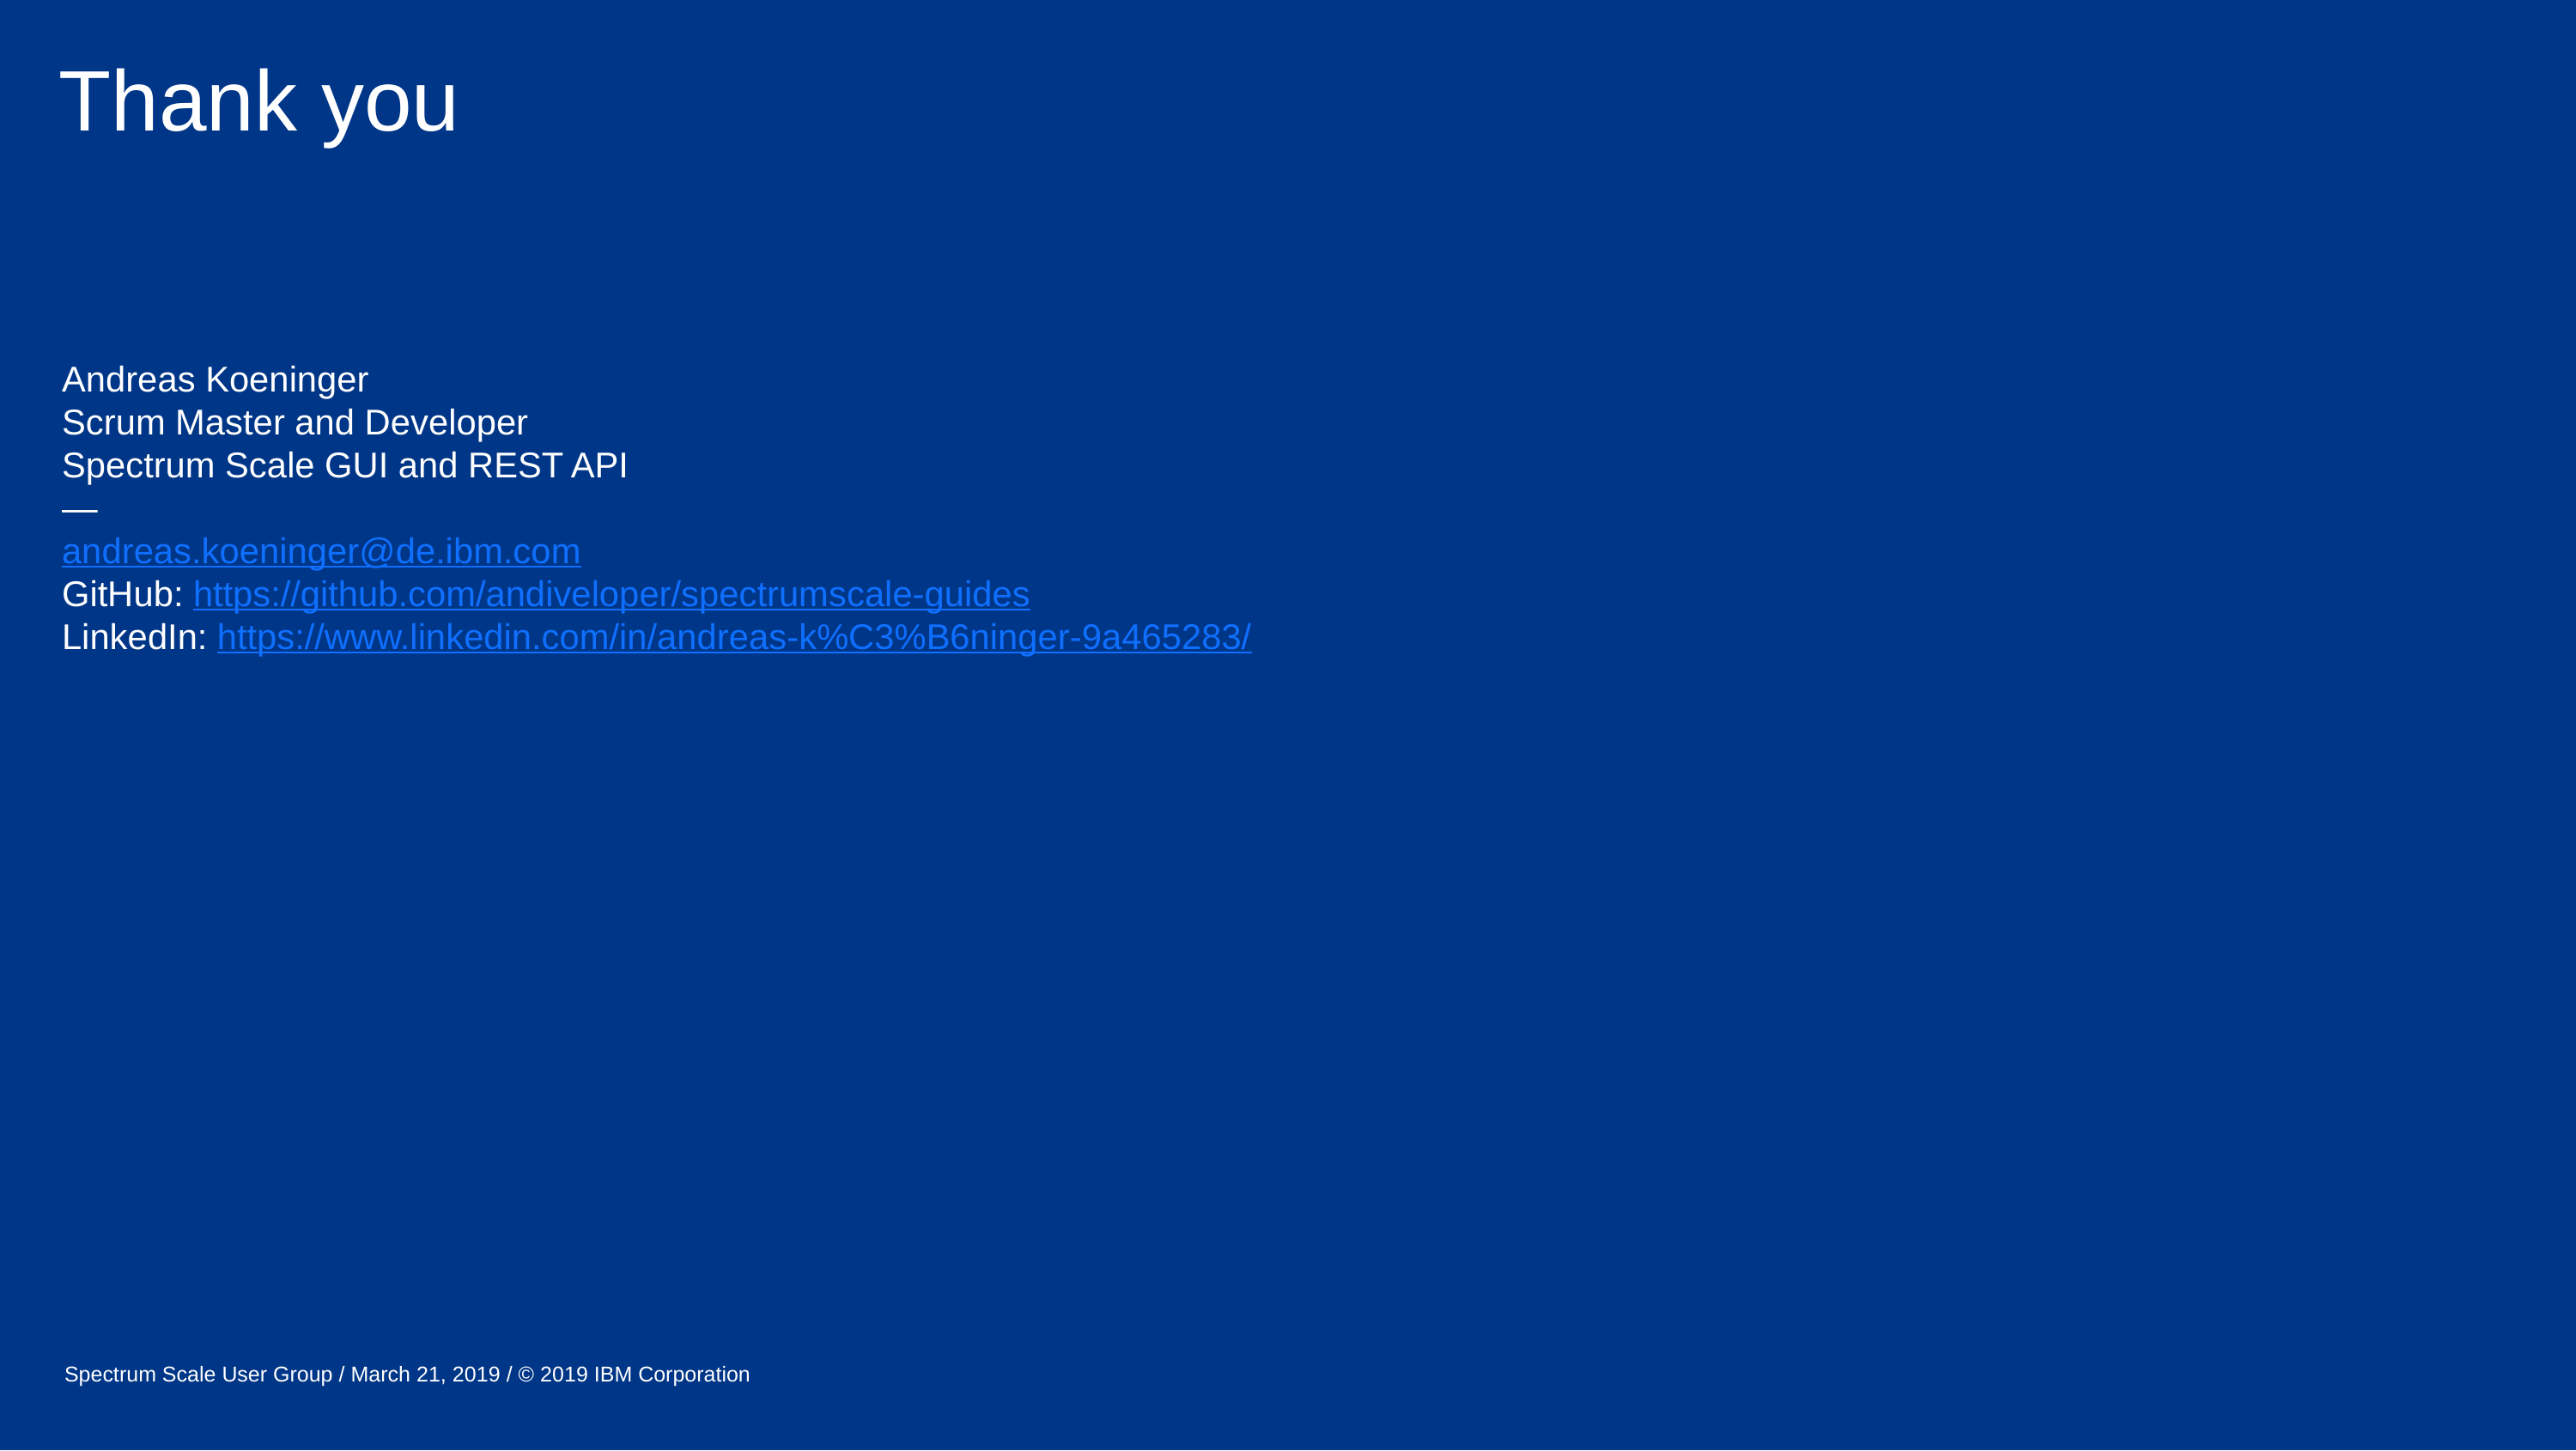

# Thank you
Andreas Koeninger
Scrum Master and Developer
Spectrum Scale GUI and REST API
—
andreas.koeninger@de.ibm.com
GitHub: https://github.com/andiveloper/spectrumscale-guides
LinkedIn: https://www.linkedin.com/in/andreas-k%C3%B6ninger-9a465283/

Spectrum Scale User Group / March 21, 2019 / © 2019 IBM Corporation